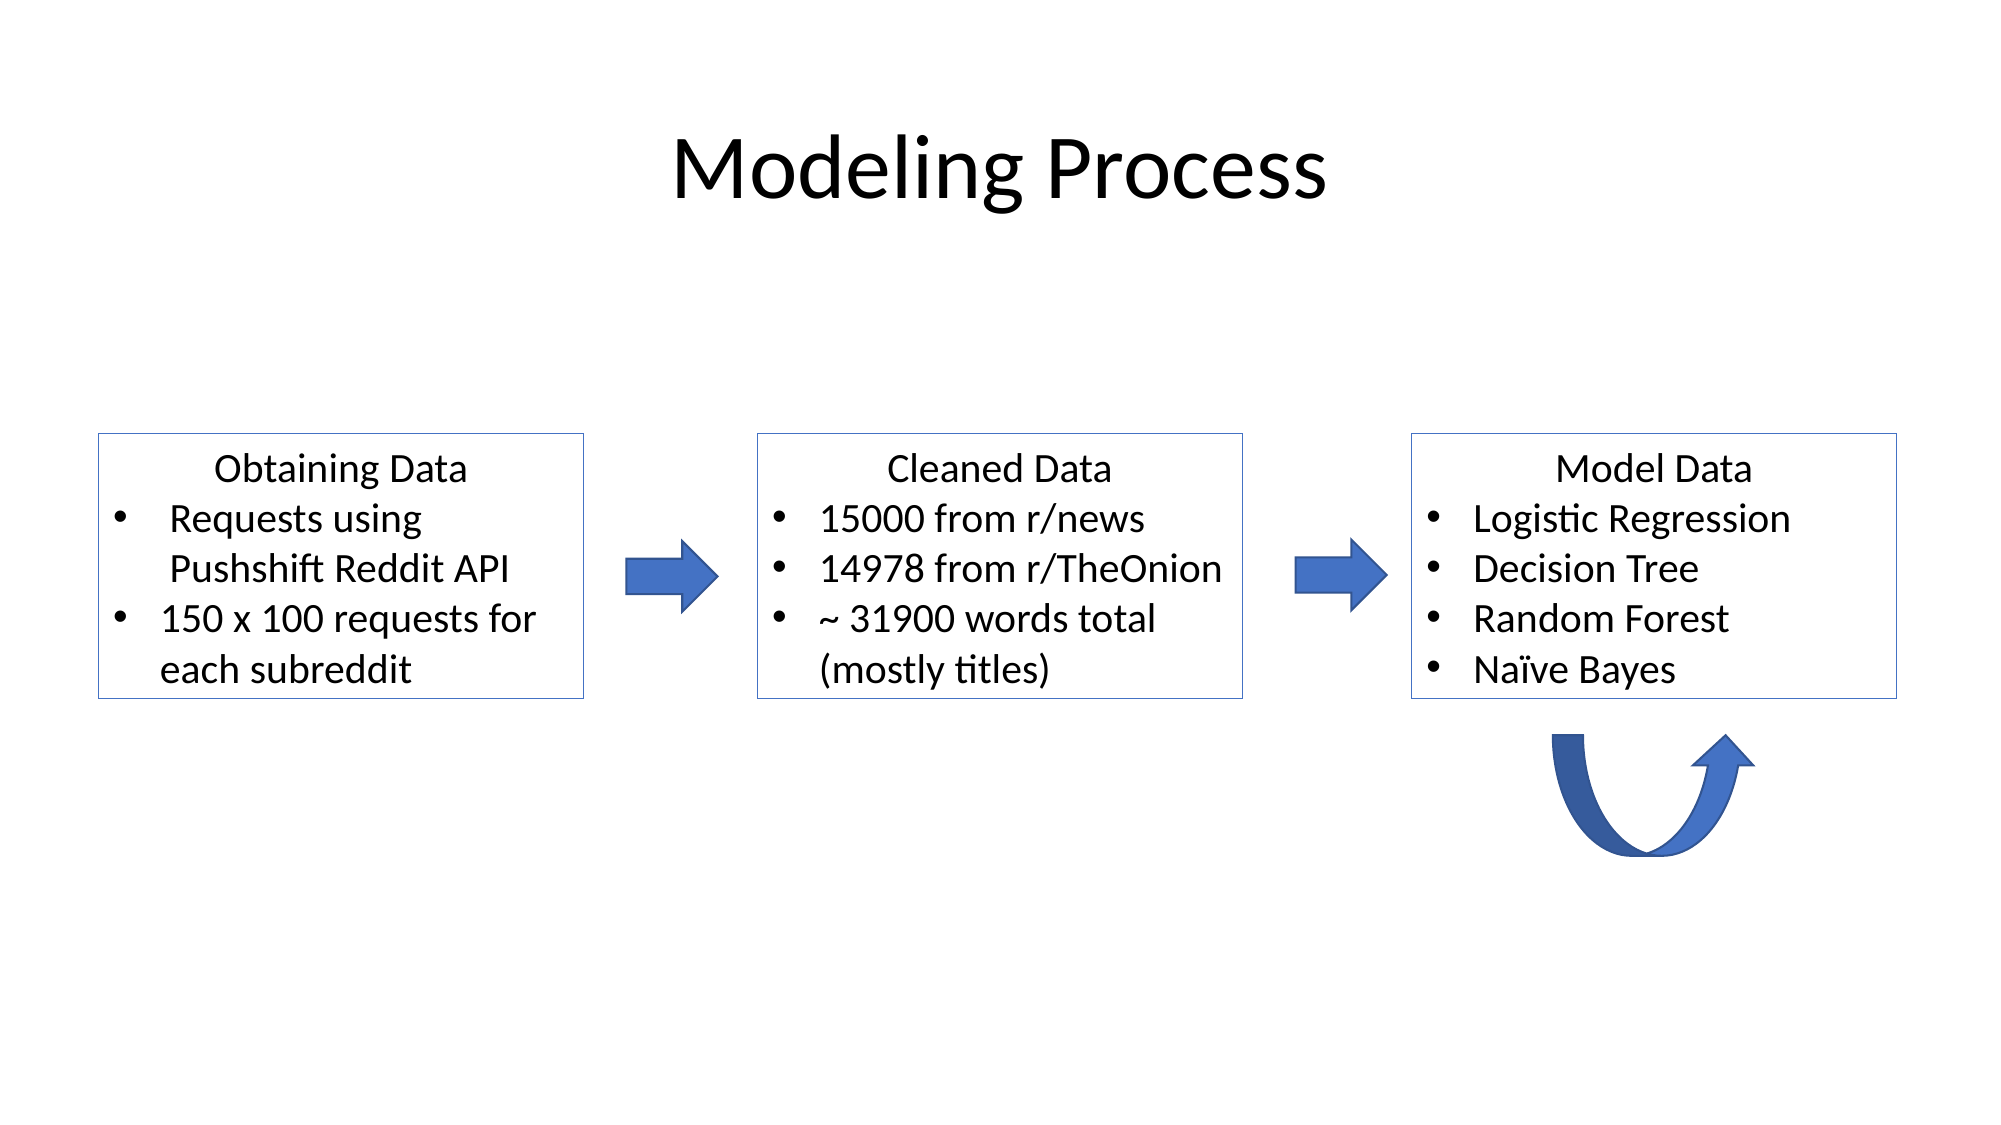

# Modeling Process
Obtaining Data
Requests using Pushshift Reddit API
150 x 100 requests for each subreddit
Cleaned Data
15000 from r/news
14978 from r/TheOnion
~ 31900 words total (mostly titles)
Model Data
Logistic Regression
Decision Tree
Random Forest
Naïve Bayes